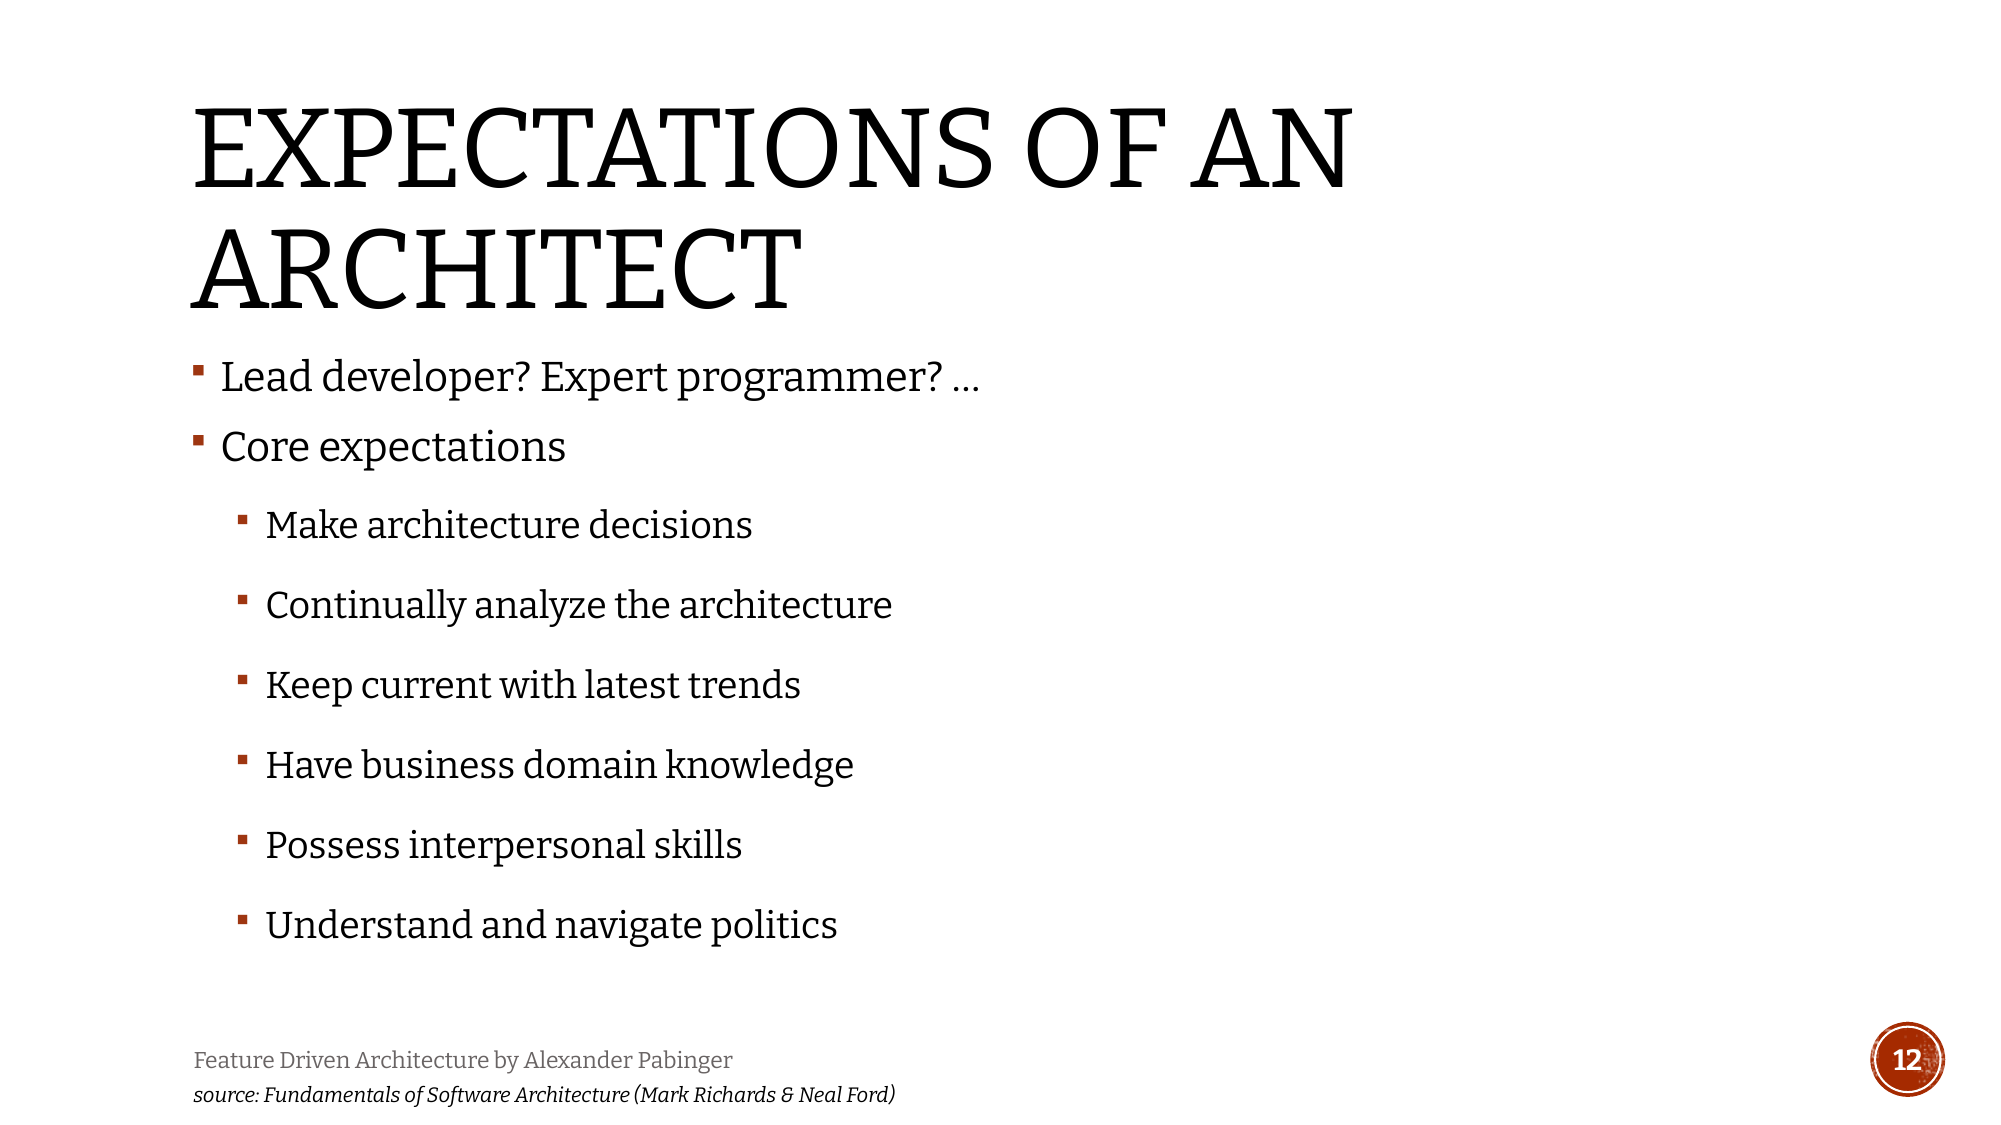

# Expectations of an architect
Lead developer? Expert programmer? …
Core expectations
Make architecture decisions
Continually analyze the architecture
Keep current with latest trends
Have business domain knowledge
Possess interpersonal skills
Understand and navigate politics
Feature Driven Architecture by Alexander Pabinger
12
source: Fundamentals of Software Architecture (Mark Richards & Neal Ford)